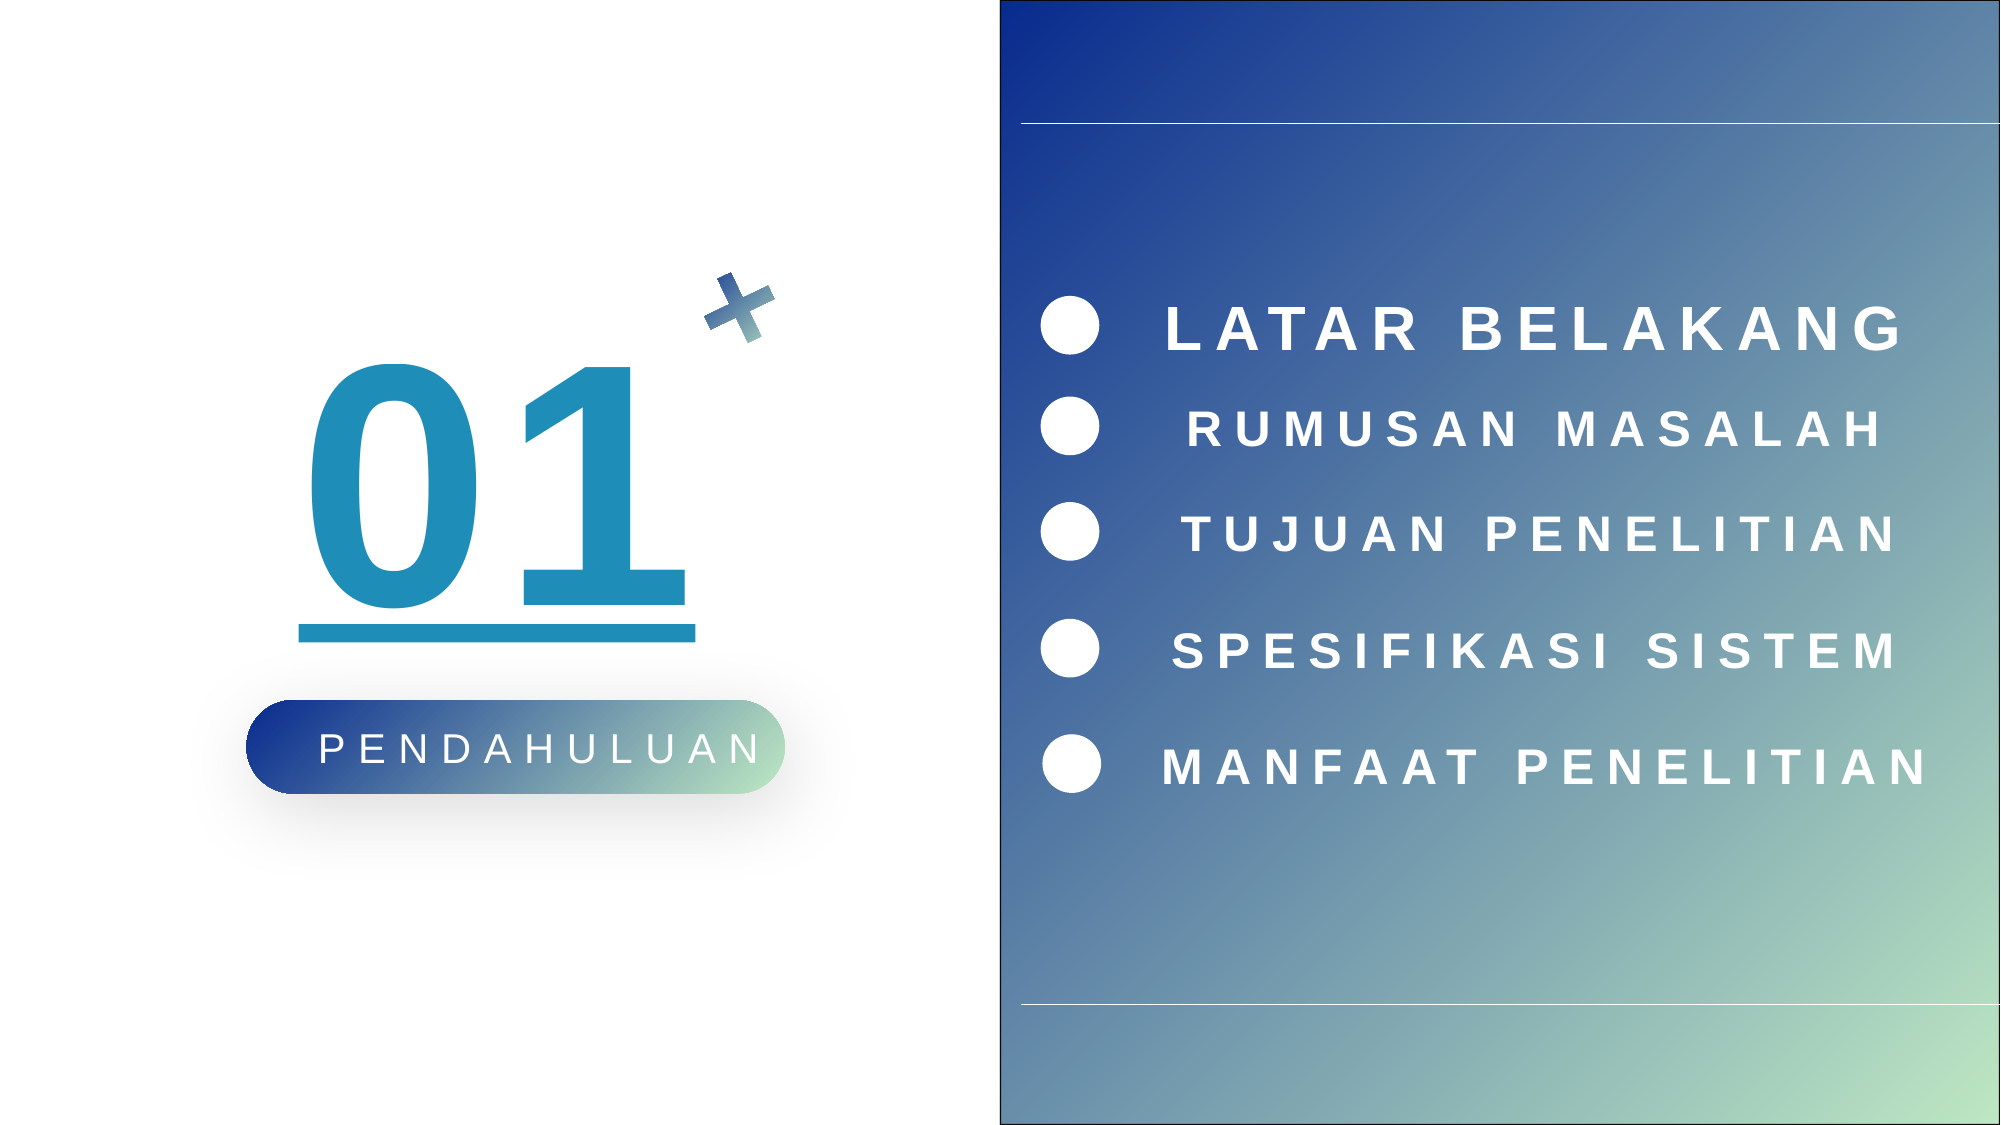

01

LATAR BELAKANG

RUMUSAN MASALAH

TUJUAN PENELITIAN

SPESIFIKASI SISTEM

PENDAHULUAN
MANFAAT PENELITIAN